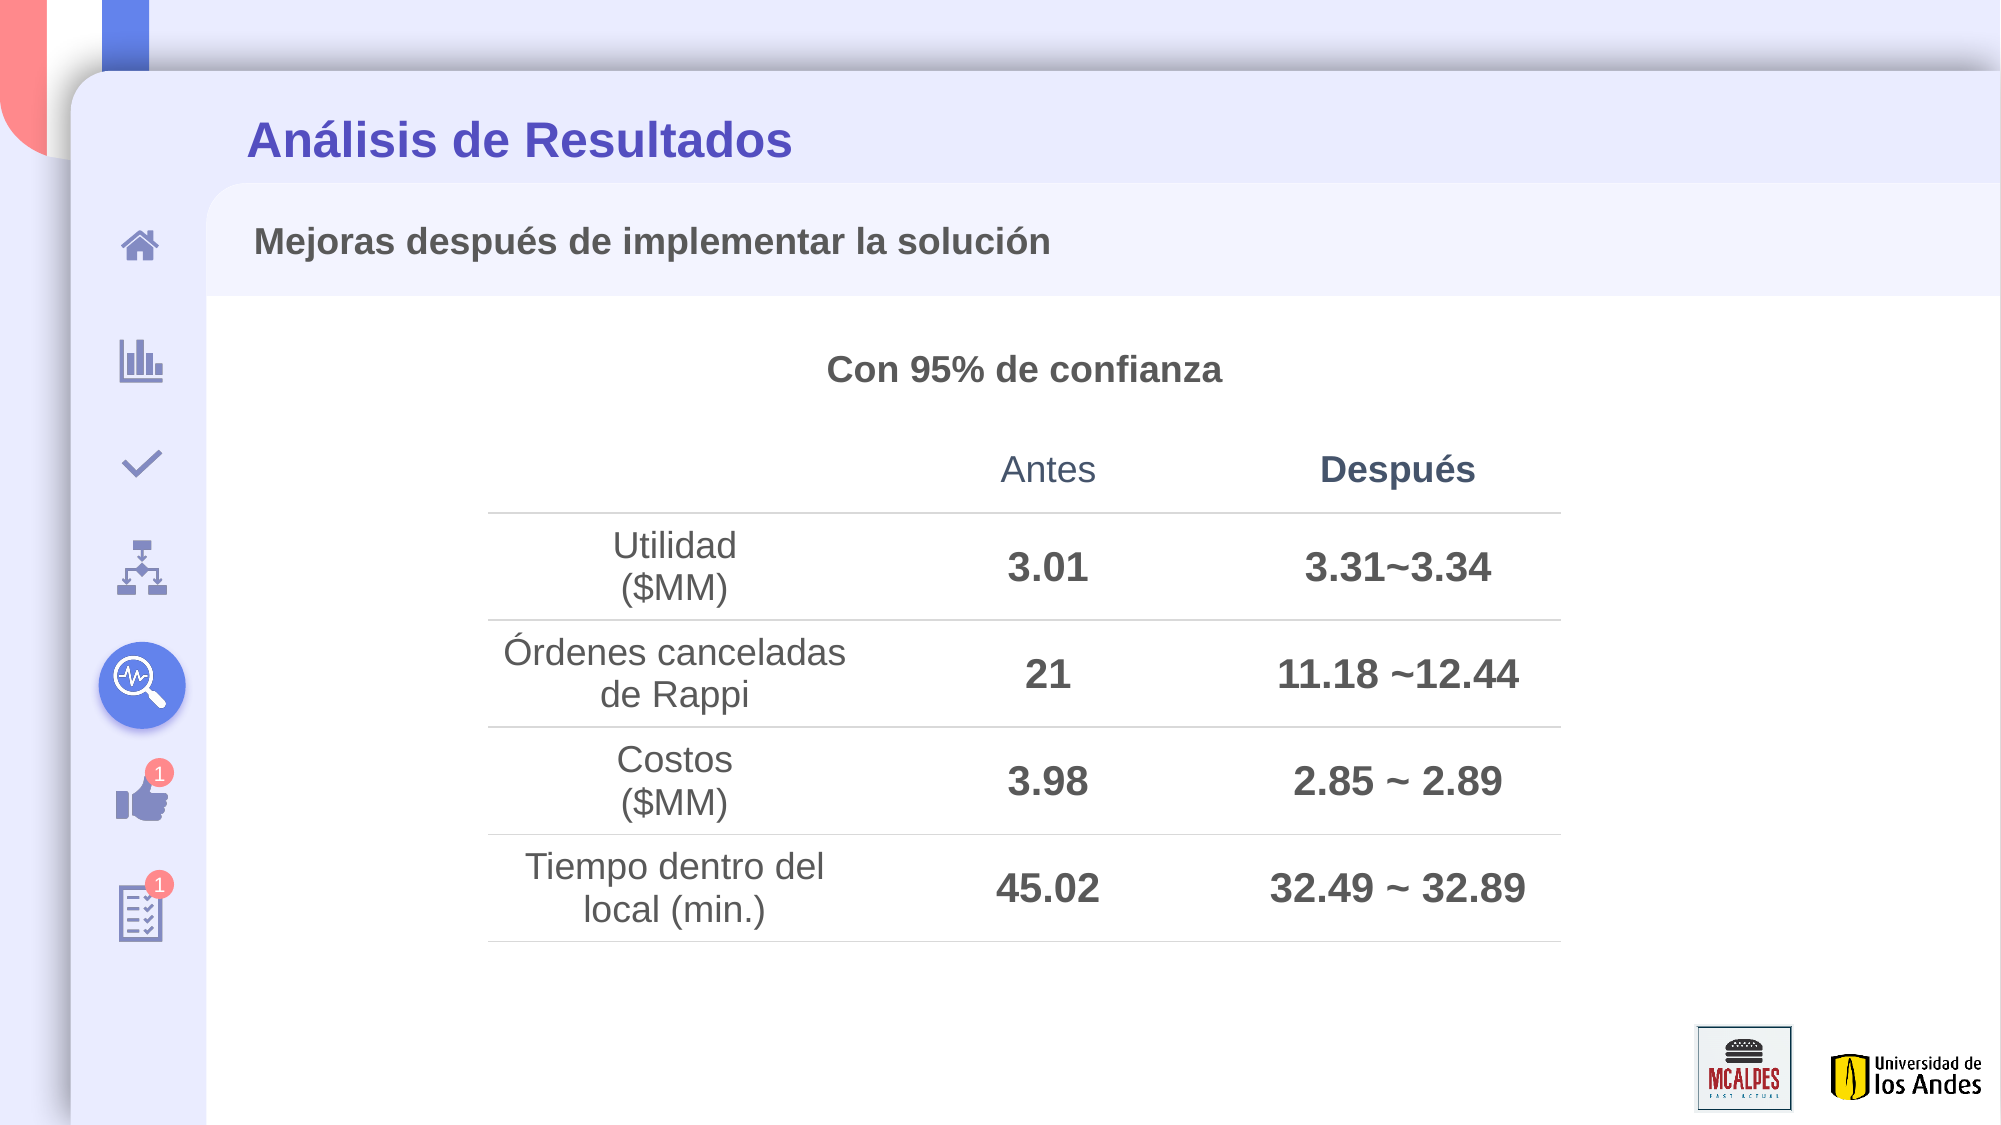

Mejoras después de implementar la solución
Con 95% de confianza
|  | Antes | Después |
| --- | --- | --- |
| Utilidad ($MM) | 3.01 | 3.31~3.34 |
| Órdenes canceladas de Rappi | 21 | 11.18 ~12.44 |
| Costos ($MM) | 3.98 | 2.85 ~ 2.89 |
| Tiempo dentro del local (min.) | 45.02 | 32.49 ~ 32.89 |
1
1